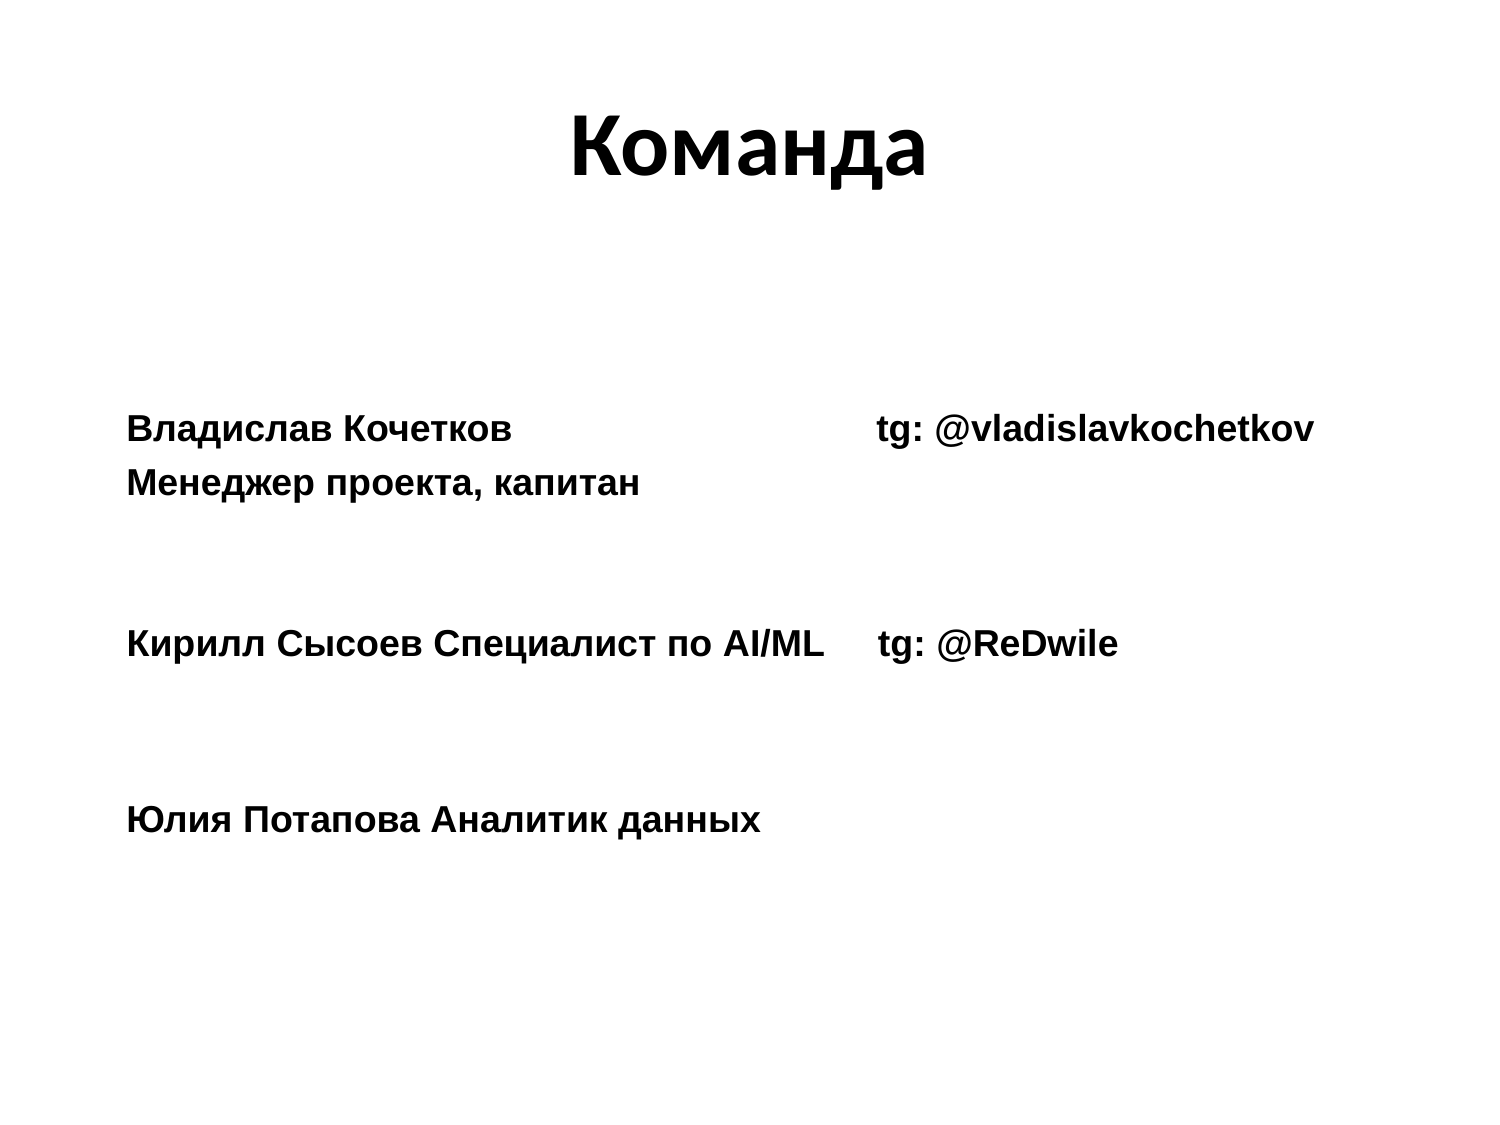

# Команда

Владислав Кочетков			tg: @vladislavkochetkov
Менеджер проекта, капитан

Кирилл Сысоев Специалист по AI/ML     tg: @ReDwile

Юлия Потапова Аналитик данных

Кирилл Сысоев Специалист по AI/ML

Владислав Кочетков
Менеджер проекта, капитан
Владислав Кочетков
Менеджер проекта, капитан

Юлия Потапова Аналитик данных